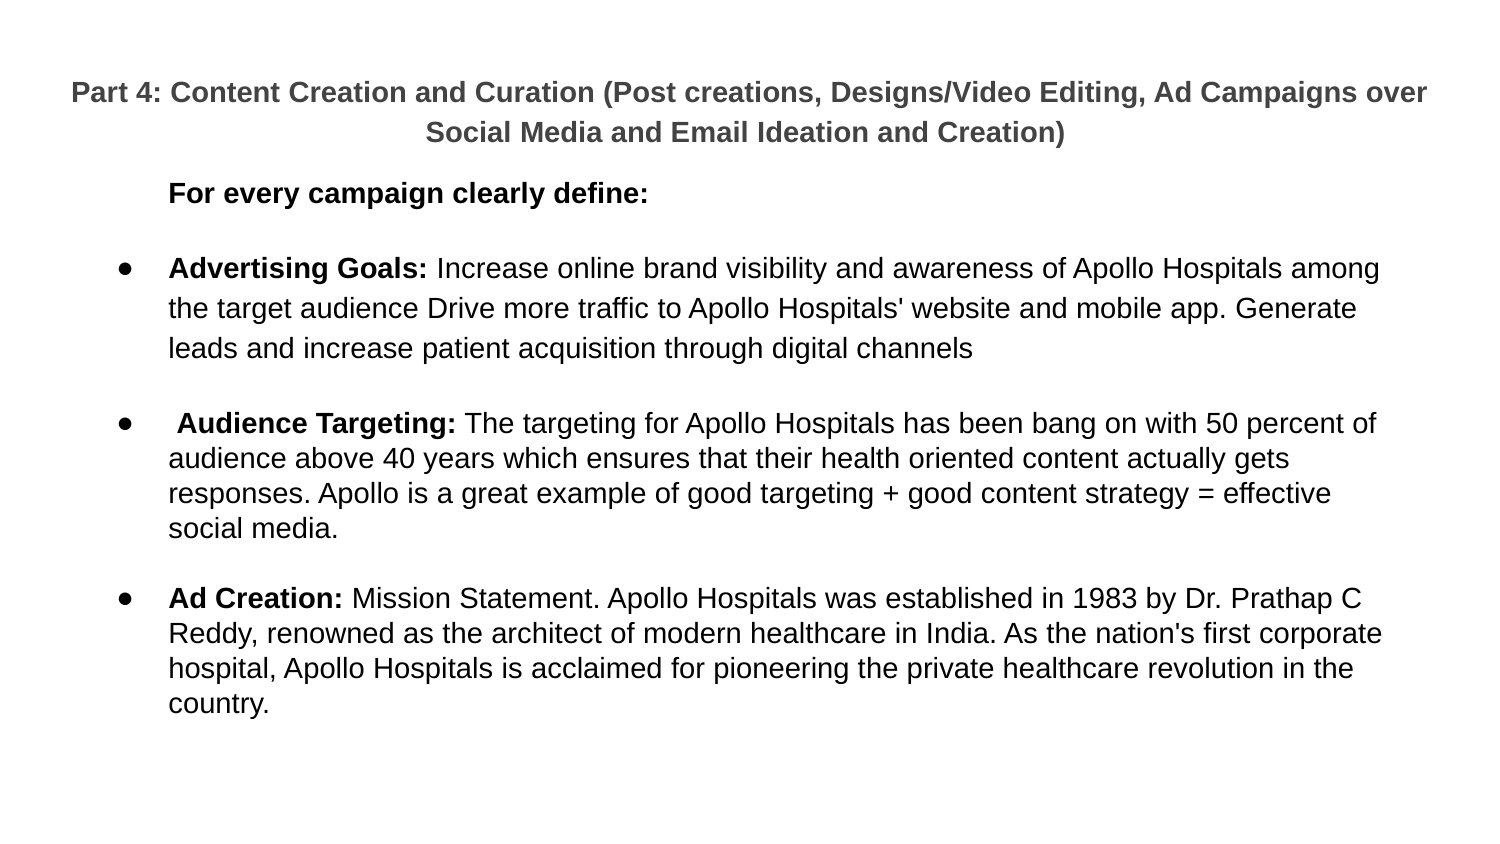

Part 4: Content Creation and Curation (Post creations, Designs/Video Editing, Ad Campaigns over Social Media and Email Ideation and Creation)
For every campaign clearly define:

Advertising Goals: Increase online brand visibility and awareness of Apollo Hospitals among the target audience Drive more traffic to Apollo Hospitals' website and mobile app. Generate leads and increase patient acquisition through digital channels

 Audience Targeting: The targeting for Apollo Hospitals has been bang on with 50 percent of audience above 40 years which ensures that their health oriented content actually gets responses. Apollo is a great example of good targeting + good content strategy = effective social media.

Ad Creation: Mission Statement. Apollo Hospitals was established in 1983 by Dr. Prathap C Reddy, renowned as the architect of modern healthcare in India. As the nation's first corporate hospital, Apollo Hospitals is acclaimed for pioneering the private healthcare revolution in the country.